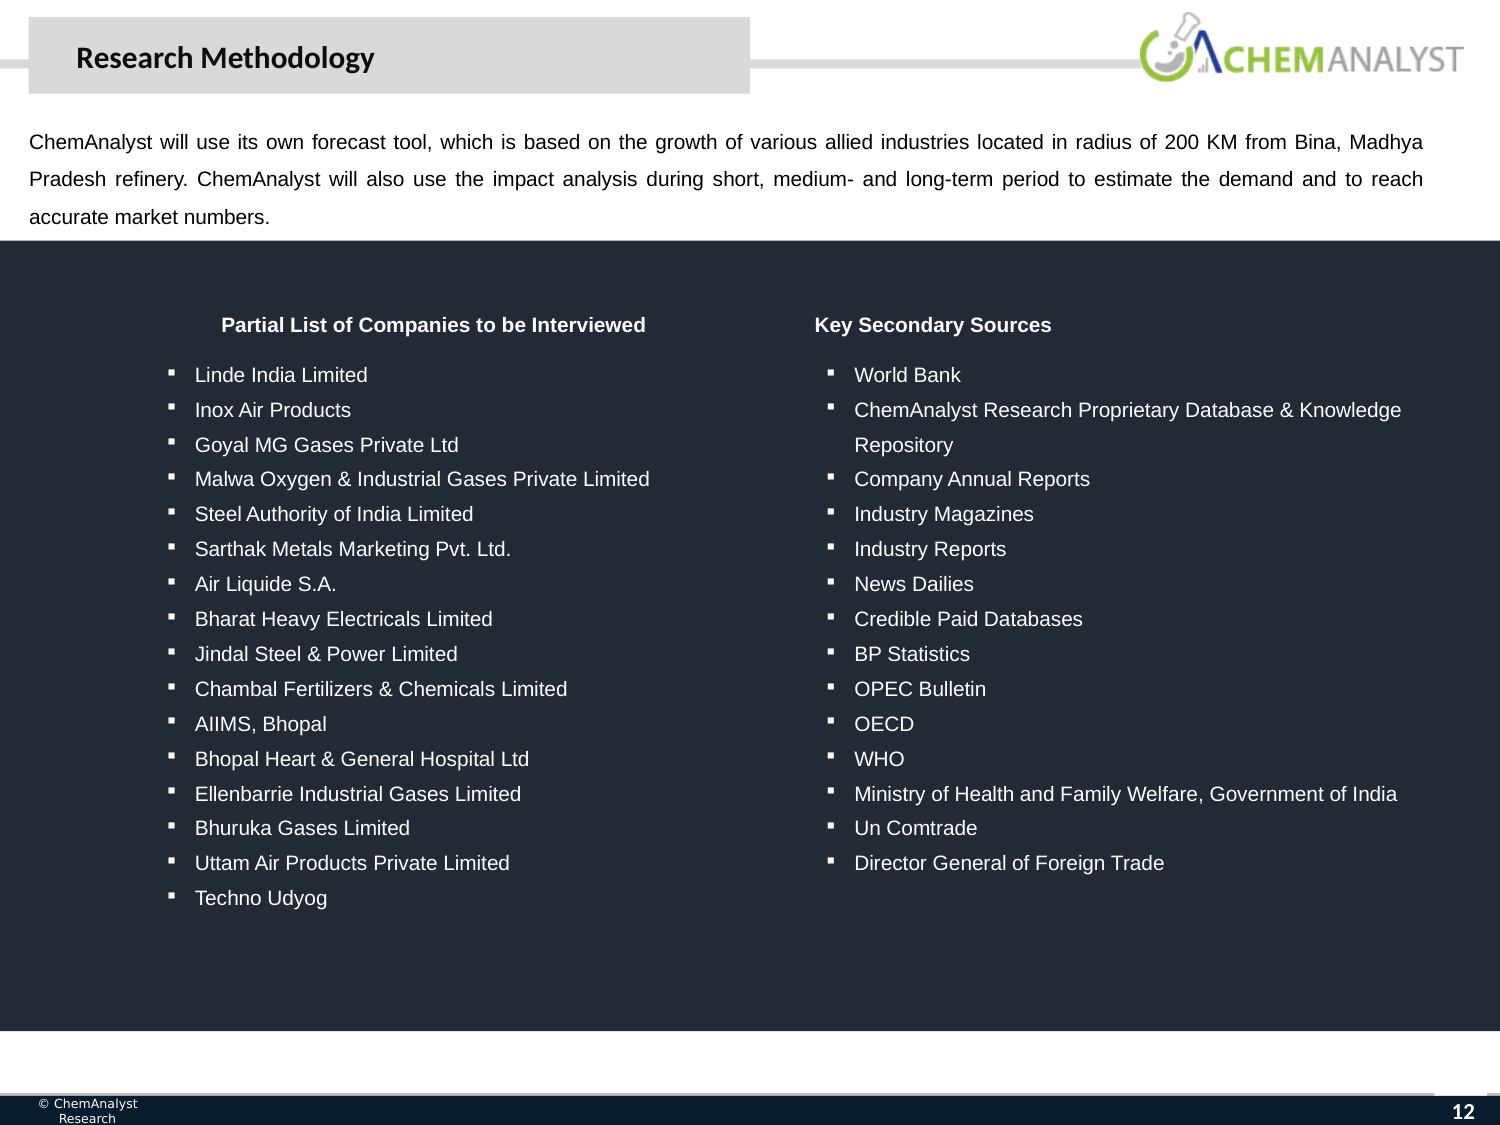

Research Methodology
ChemAnalyst will use its own forecast tool, which is based on the growth of various allied industries located in radius of 200 KM from Bina, Madhya Pradesh refinery. ChemAnalyst will also use the impact analysis during short, medium- and long-term period to estimate the demand and to reach accurate market numbers.

| Partial List of Companies to be Interviewed | Key Secondary Sources |
| --- | --- |
| Linde India Limited Inox Air Products Goyal MG Gases Private Ltd Malwa Oxygen & Industrial Gases Private Limited Steel Authority of India Limited Sarthak Metals Marketing Pvt. Ltd. Air Liquide S.A. Bharat Heavy Electricals Limited Jindal Steel & Power Limited Chambal Fertilizers & Chemicals Limited AIIMS, Bhopal Bhopal Heart & General Hospital Ltd Ellenbarrie Industrial Gases Limited Bhuruka Gases Limited Uttam Air Products Private Limited Techno Udyog | World Bank ChemAnalyst Research Proprietary Database & Knowledge Repository Company Annual Reports Industry Magazines Industry Reports News Dailies Credible Paid Databases BP Statistics OPEC Bulletin OECD WHO Ministry of Health and Family Welfare, Government of India Un Comtrade Director General of Foreign Trade |